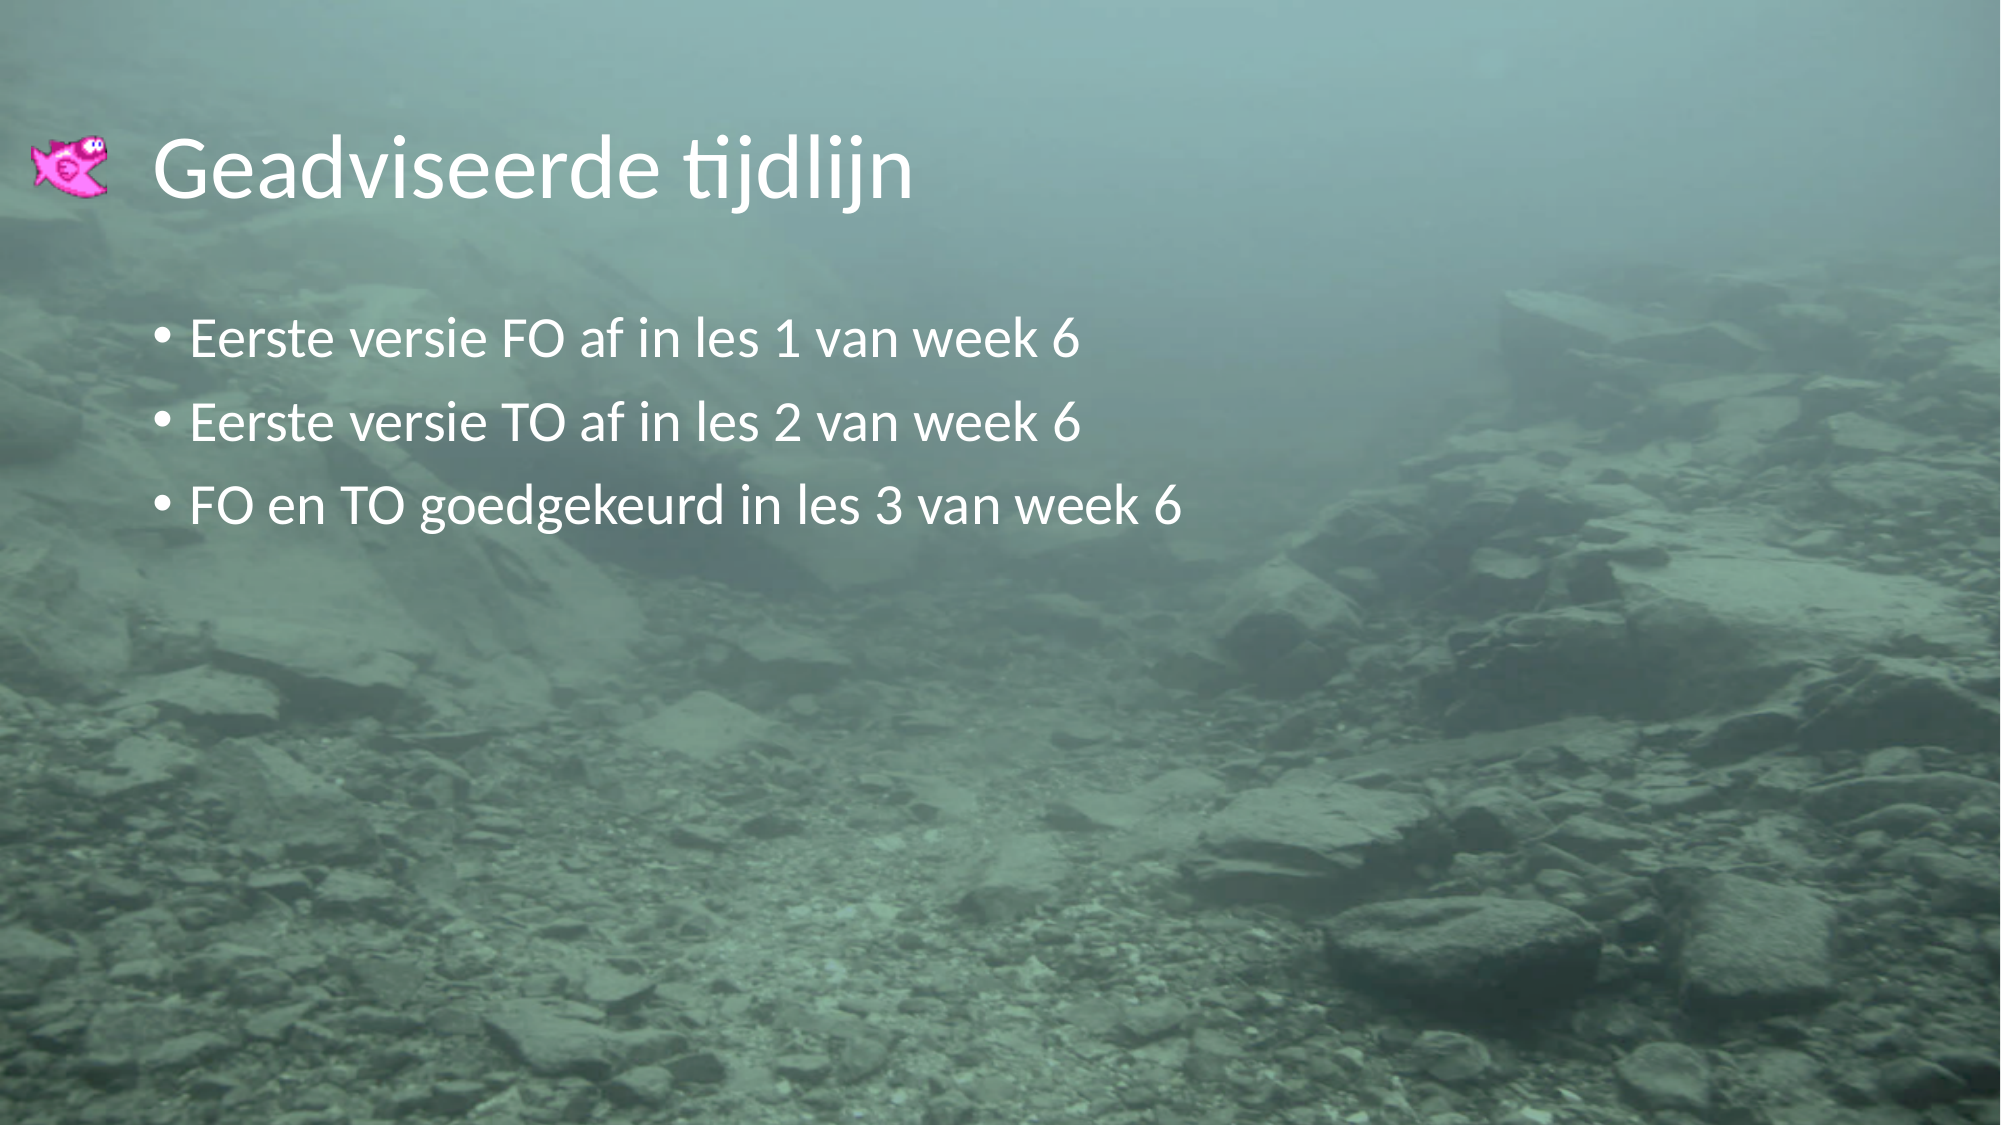

# Geadviseerde tijdlijn
Eerste versie FO af in les 1 van week 6
Eerste versie TO af in les 2 van week 6
FO en TO goedgekeurd in les 3 van week 6